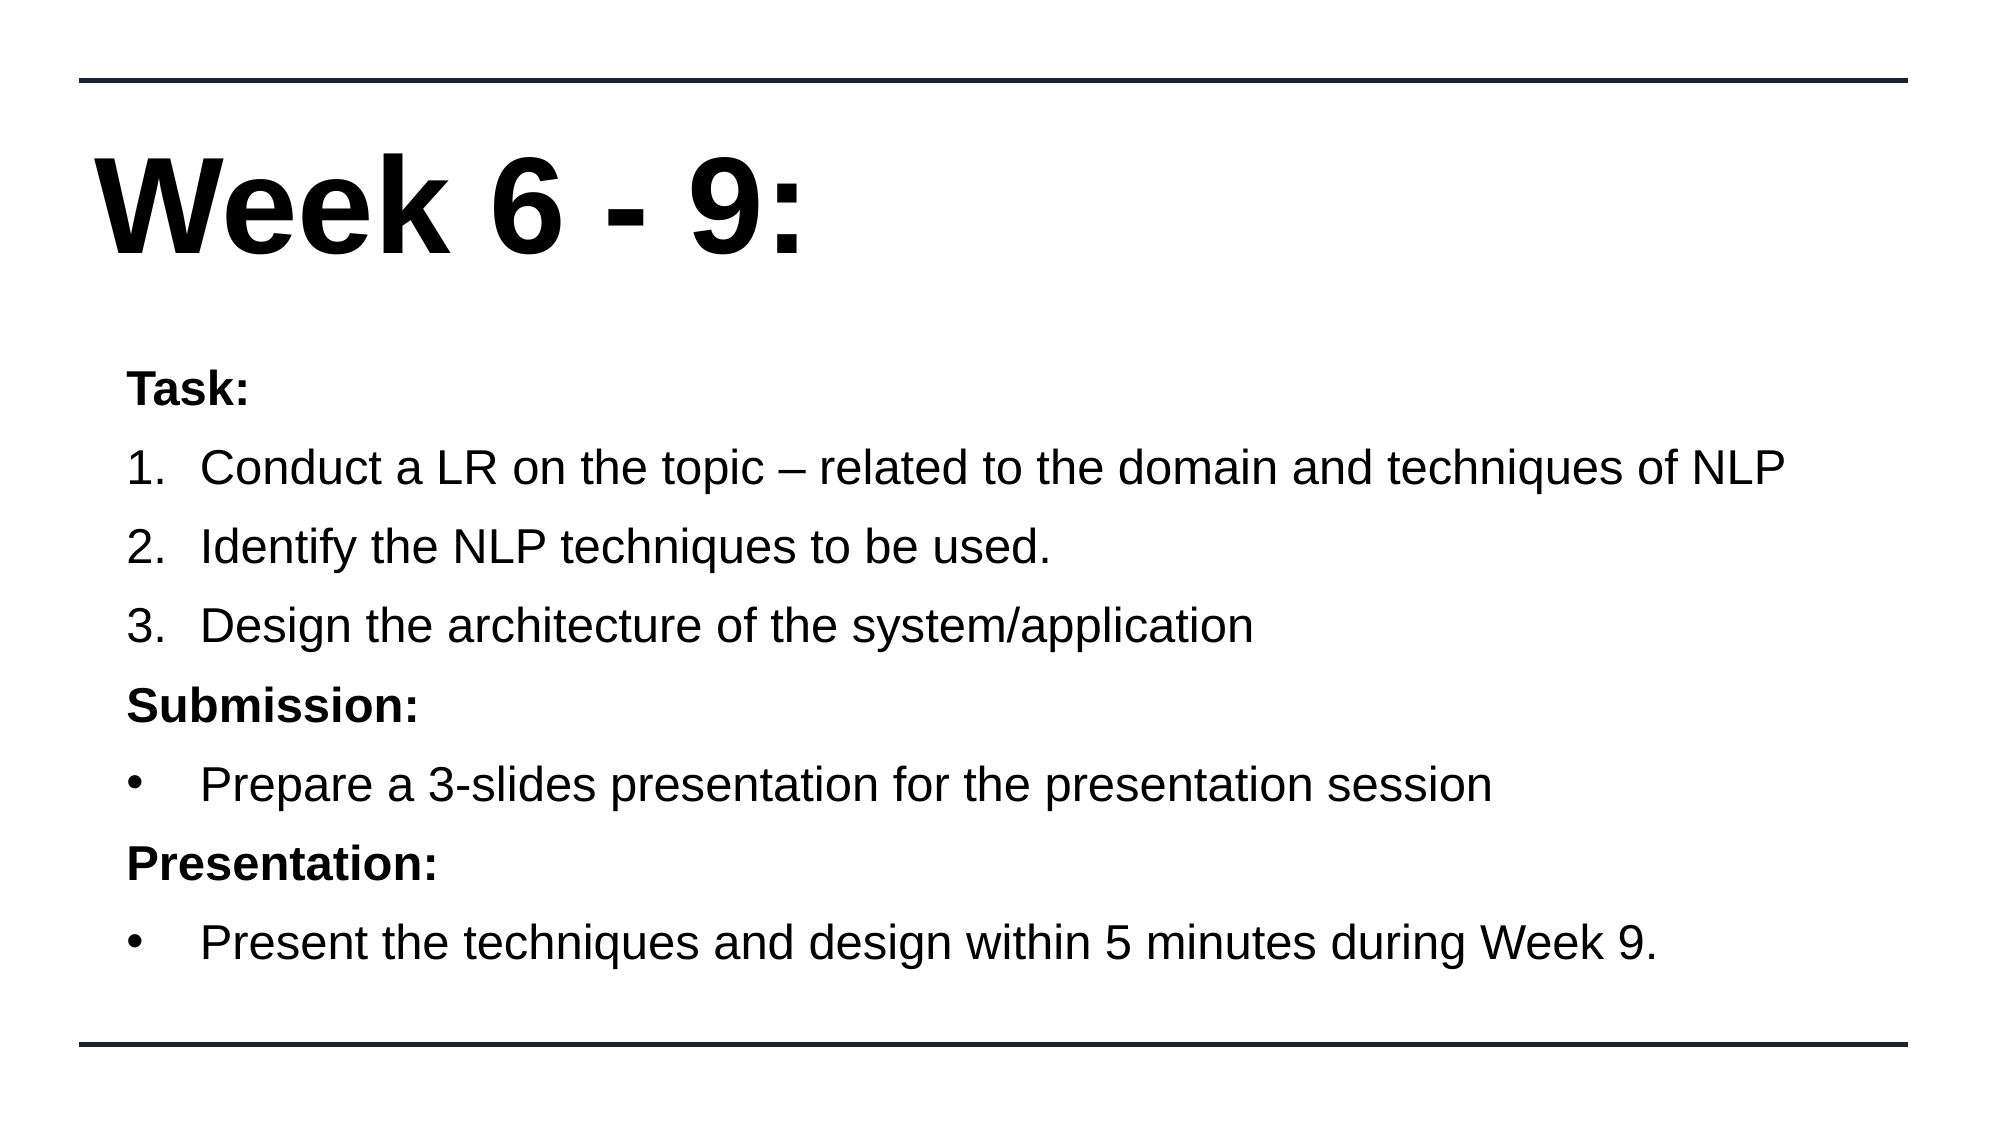

# Week 6 - 9:
Task:
Conduct a LR on the topic – related to the domain and techniques of NLP
Identify the NLP techniques to be used.
Design the architecture of the system/application
Submission:
Prepare a 3-slides presentation for the presentation session
Presentation:
Present the techniques and design within 5 minutes during Week 9.